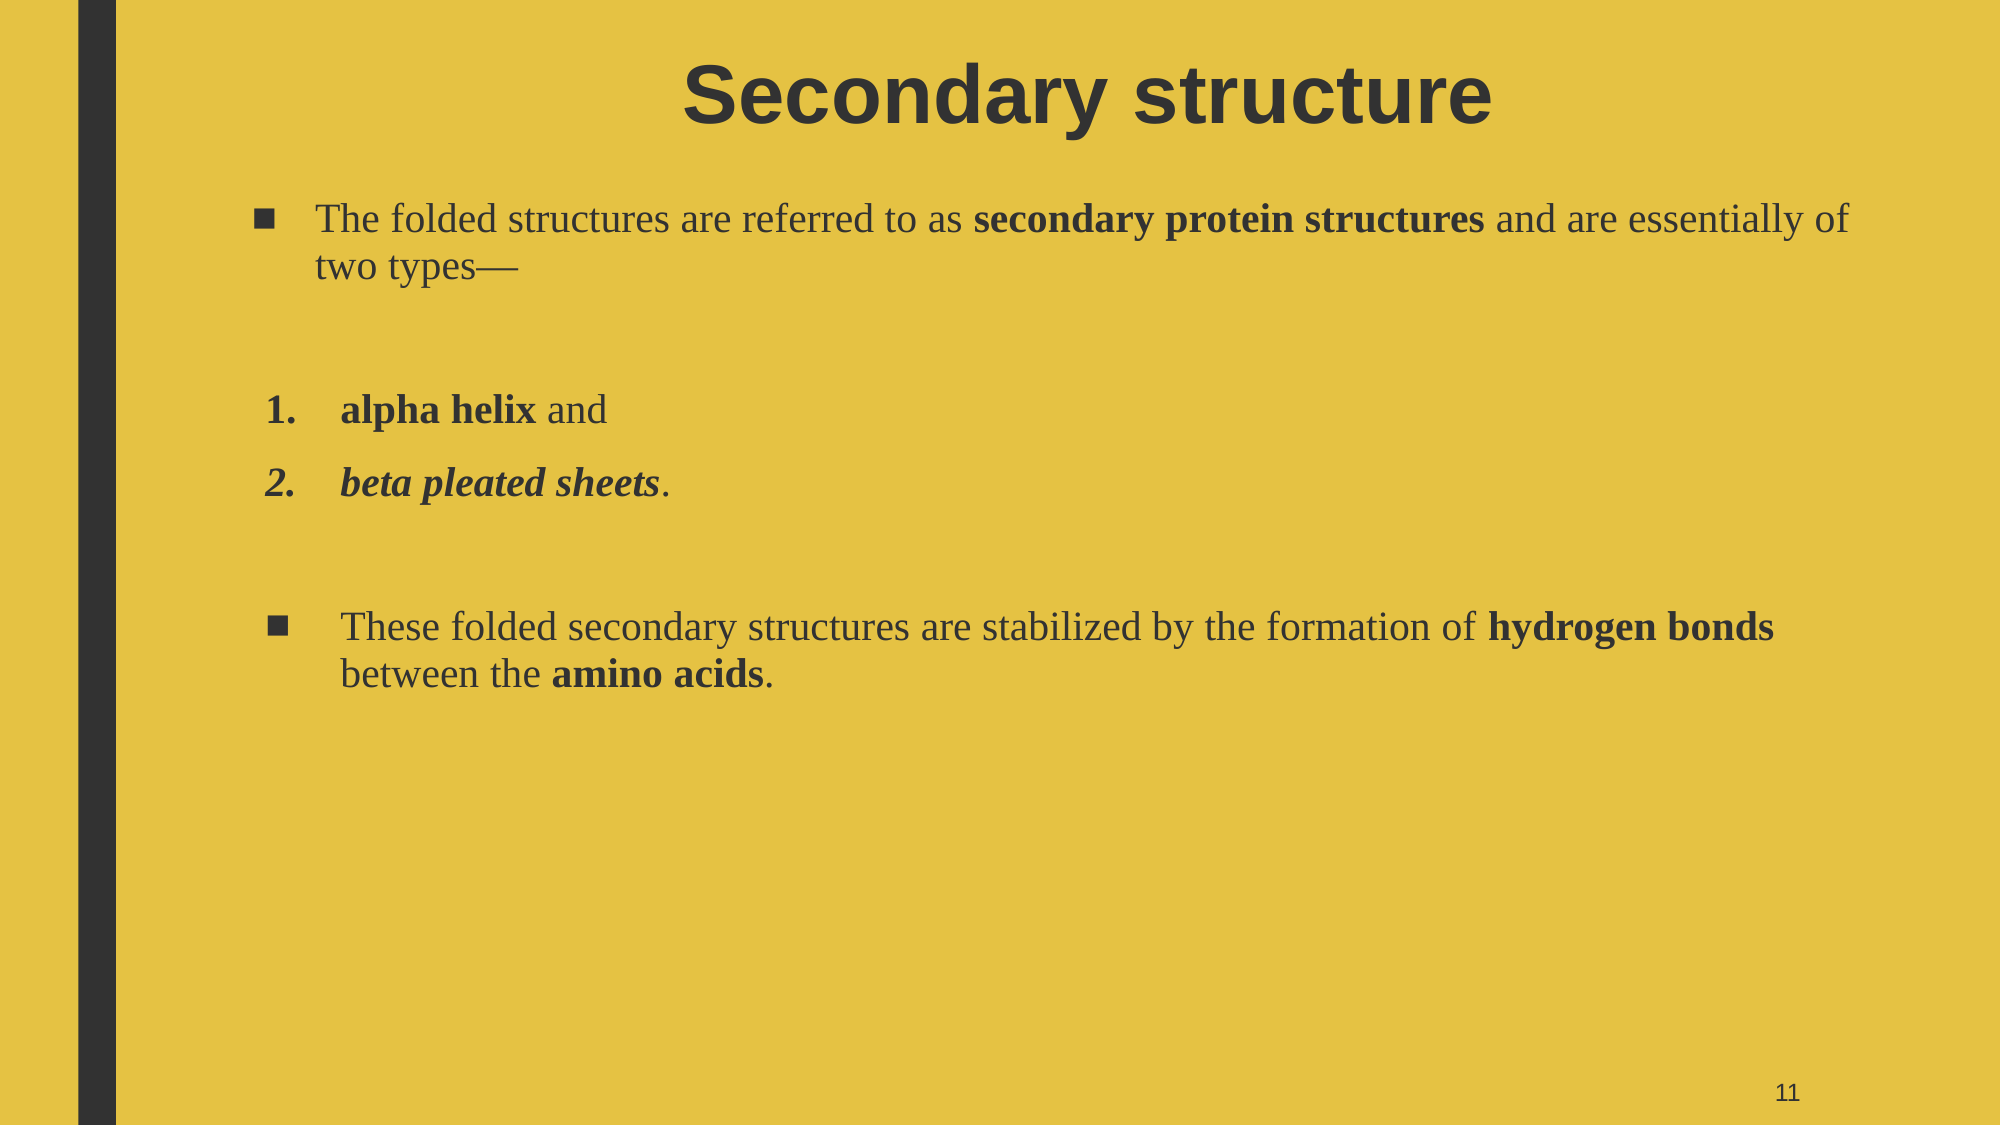

# Secondary structure
The folded structures are referred to as secondary protein structures and are essentially of two types—

alpha helix and
beta pleated sheets.

These folded secondary structures are stabilized by the formation of hydrogen bonds between the amino acids.
11